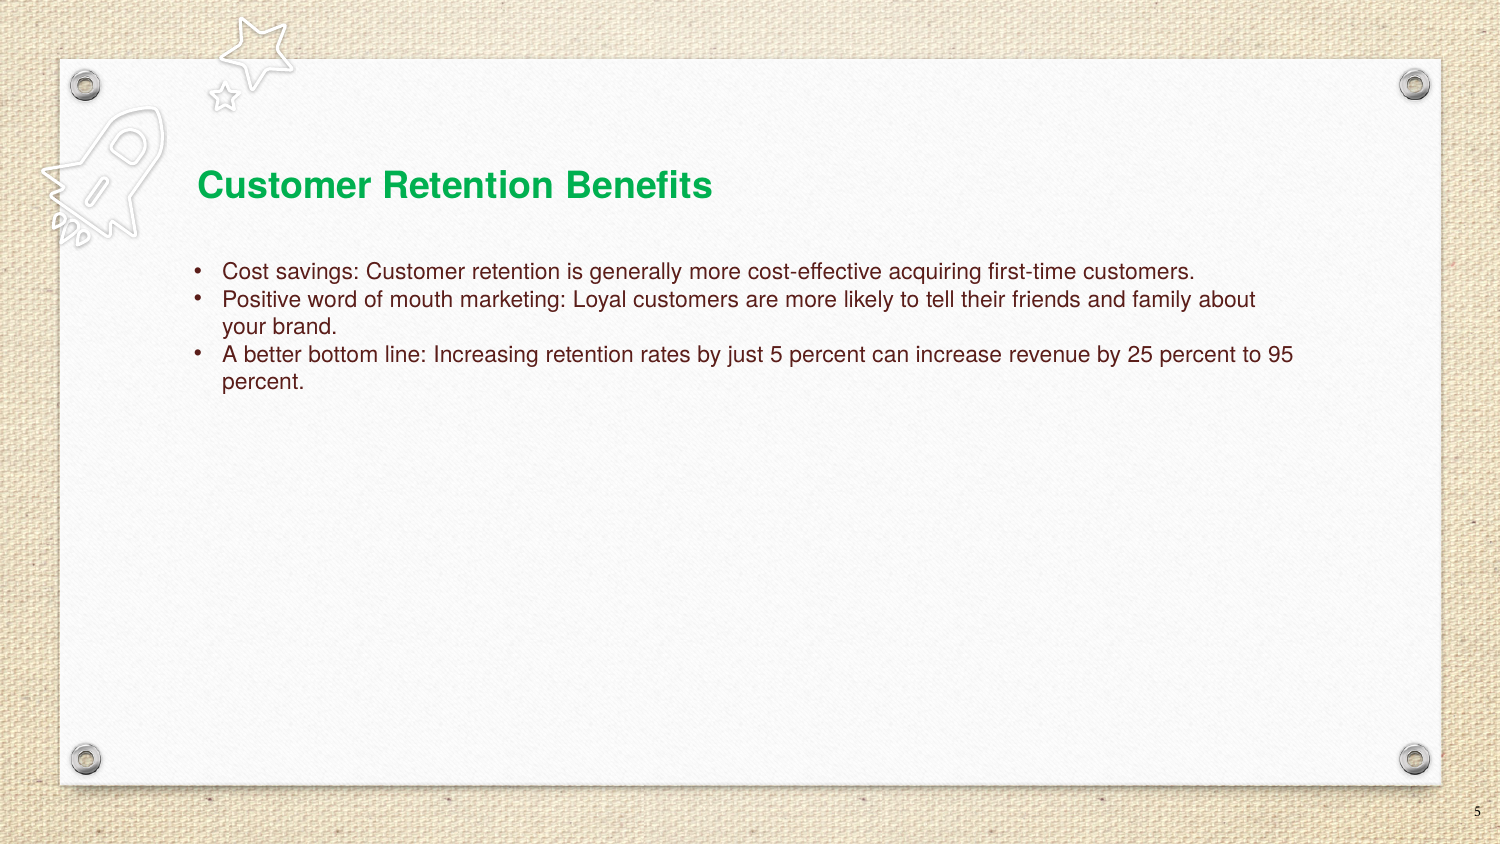

Customer Retention Benefits

Cost savings: Customer retention is generally more cost-effective acquiring first-time customers.
Positive word of mouth marketing: Loyal customers are more likely to tell their friends and family about your brand.
A better bottom line: Increasing retention rates by just 5 percent can increase revenue by 25 percent to 95 percent.
5